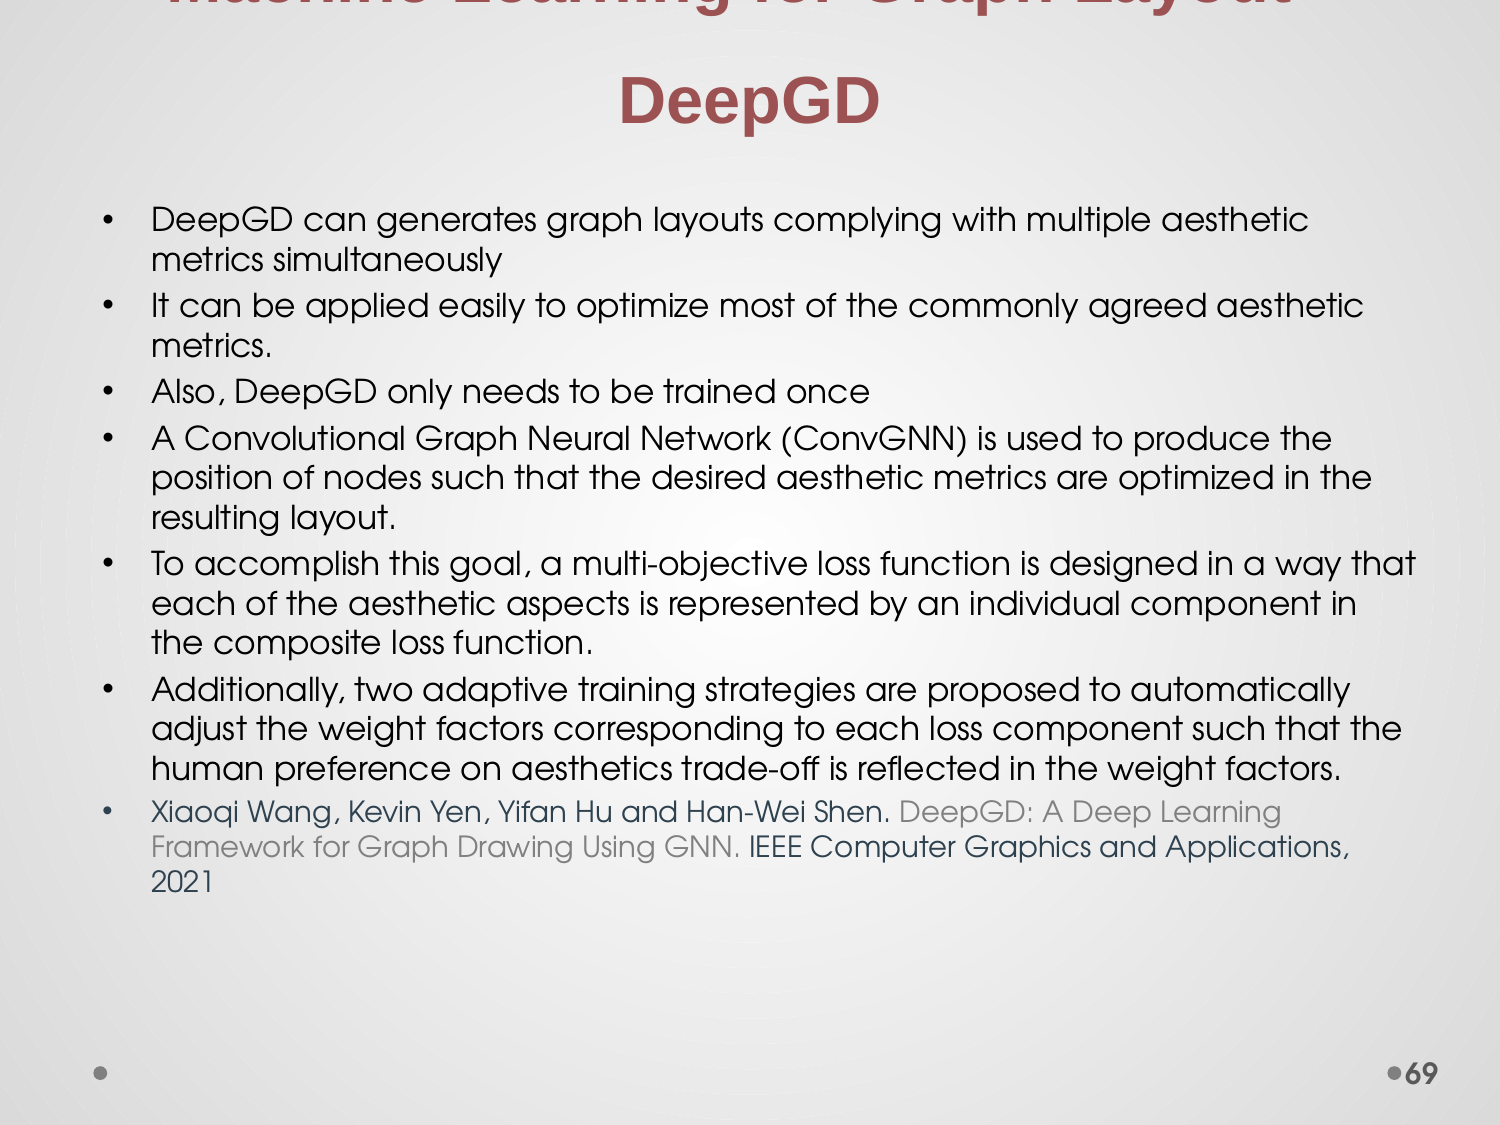

# Machine Learning for Graph Layout - DeepGD
DeepGD can generates graph layouts complying with multiple aesthetic metrics simultaneously
It can be applied easily to optimize most of the commonly agreed aesthetic metrics.
Also, DeepGD only needs to be trained once
A Convolutional Graph Neural Network (ConvGNN) is used to produce the position of nodes such that the desired aesthetic metrics are optimized in the resulting layout.
To accomplish this goal, a multi-objective loss function is designed in a way that each of the aesthetic aspects is represented by an individual component in the composite loss function.
Additionally, two adaptive training strategies are proposed to automatically adjust the weight factors corresponding to each loss component such that the human preference on aesthetics trade-off is reflected in the weight factors.
Xiaoqi Wang, Kevin Yen, Yifan Hu and Han-Wei Shen. DeepGD: A Deep Learning Framework for Graph Drawing Using GNN. IEEE Computer Graphics and Applications, 2021

69